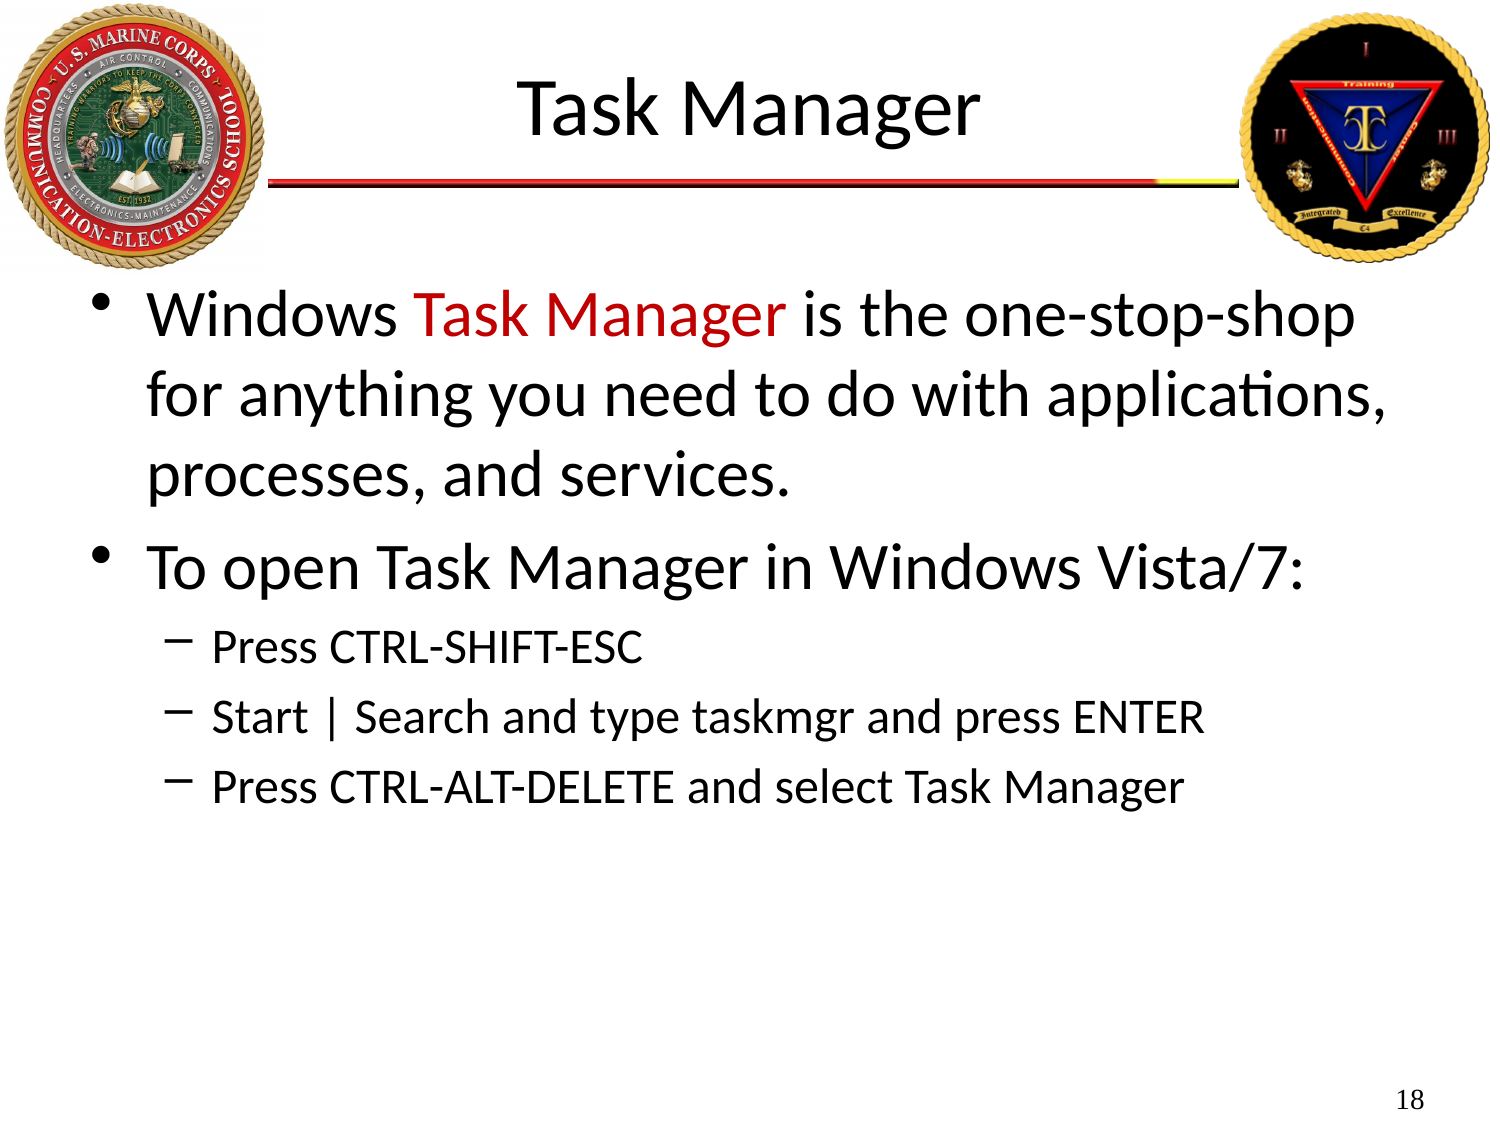

# Task Manager
Windows Task Manager is the one-stop-shop for anything you need to do with applications, processes, and services.
To open Task Manager in Windows Vista/7:
Press ctrl-shift-esc
Start | Search and type taskmgr and press enter
Press ctrl-alt-delete and select Task Manager